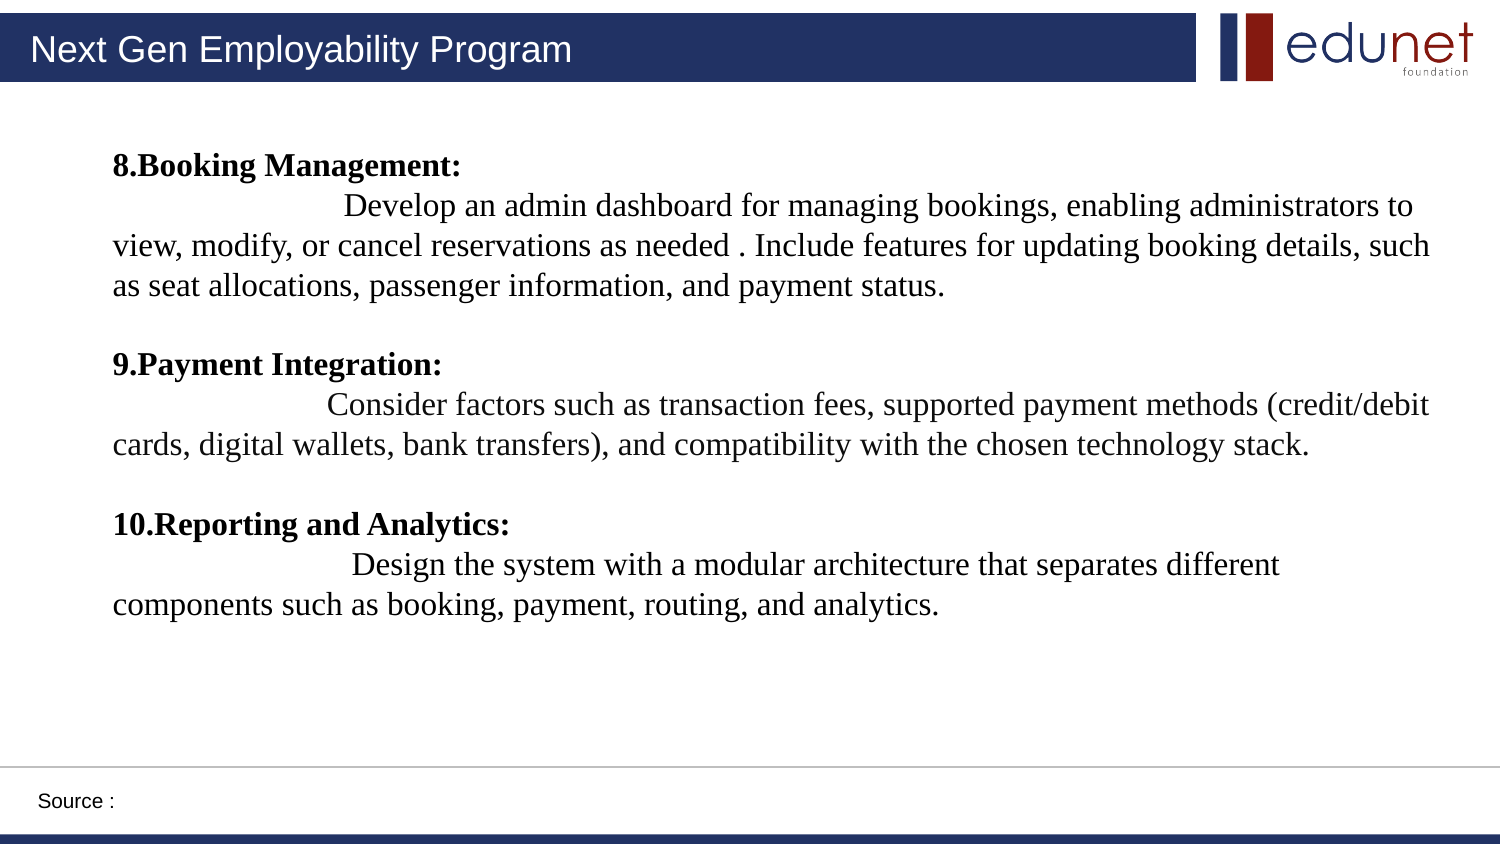

8.Booking Management:
                            Develop an admin dashboard for managing bookings, enabling administrators to view, modify, or cancel reservations as needed . Include features for updating booking details, such as seat allocations, passenger information, and payment status.

9.Payment Integration:
                          Consider factors such as transaction fees, supported payment methods (credit/debit cards, digital wallets, bank transfers), and compatibility with the chosen technology stack.

10.Reporting and Analytics:
                             Design the system with a modular architecture that separates different components such as booking, payment, routing, and analytics.
Source :